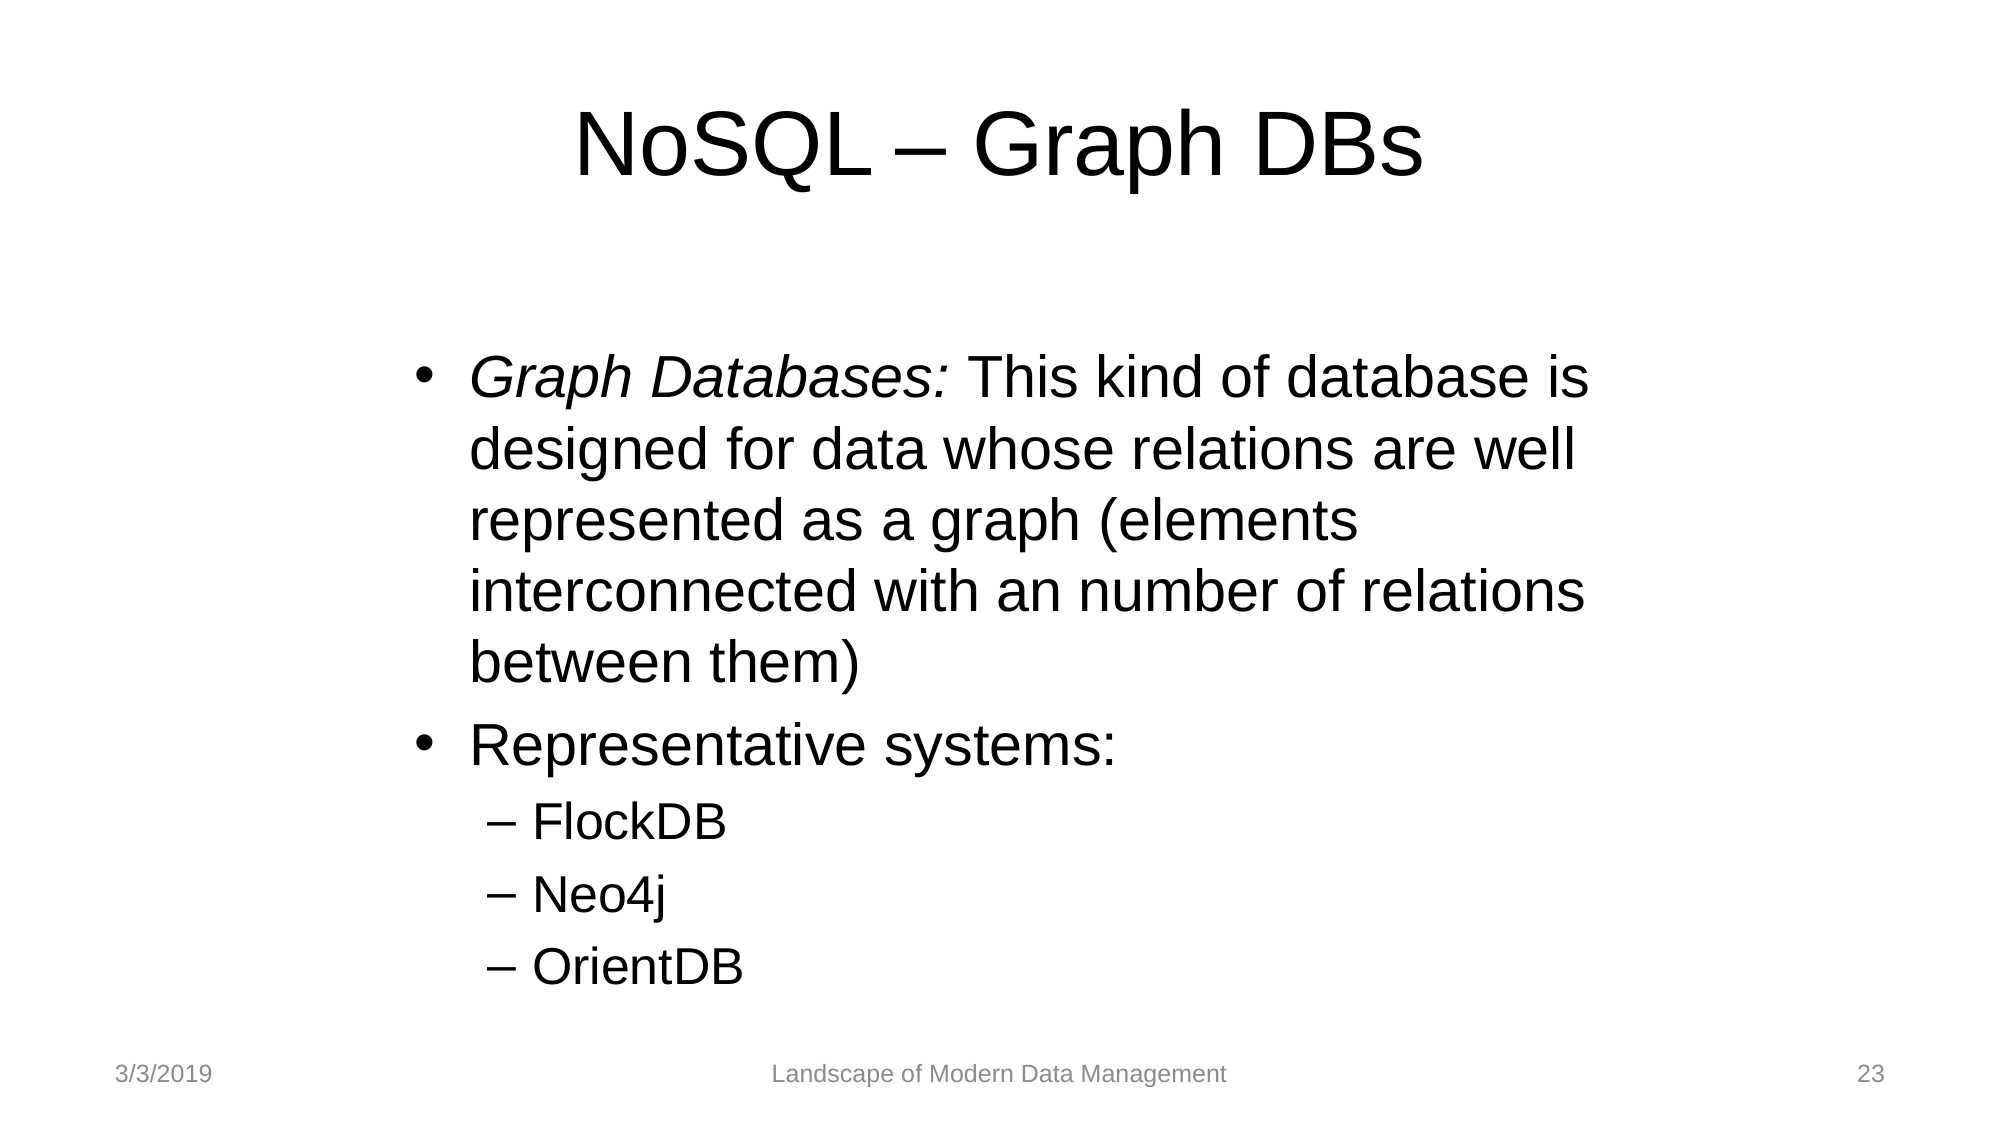

# NoSQL – Graph DBs
Graph Databases: This kind of database is designed for data whose relations are well represented as a graph (elements interconnected with an number of relations between them)
Representative systems:
FlockDB
Neo4j
OrientDB
3/3/2019
Landscape of Modern Data Management
23